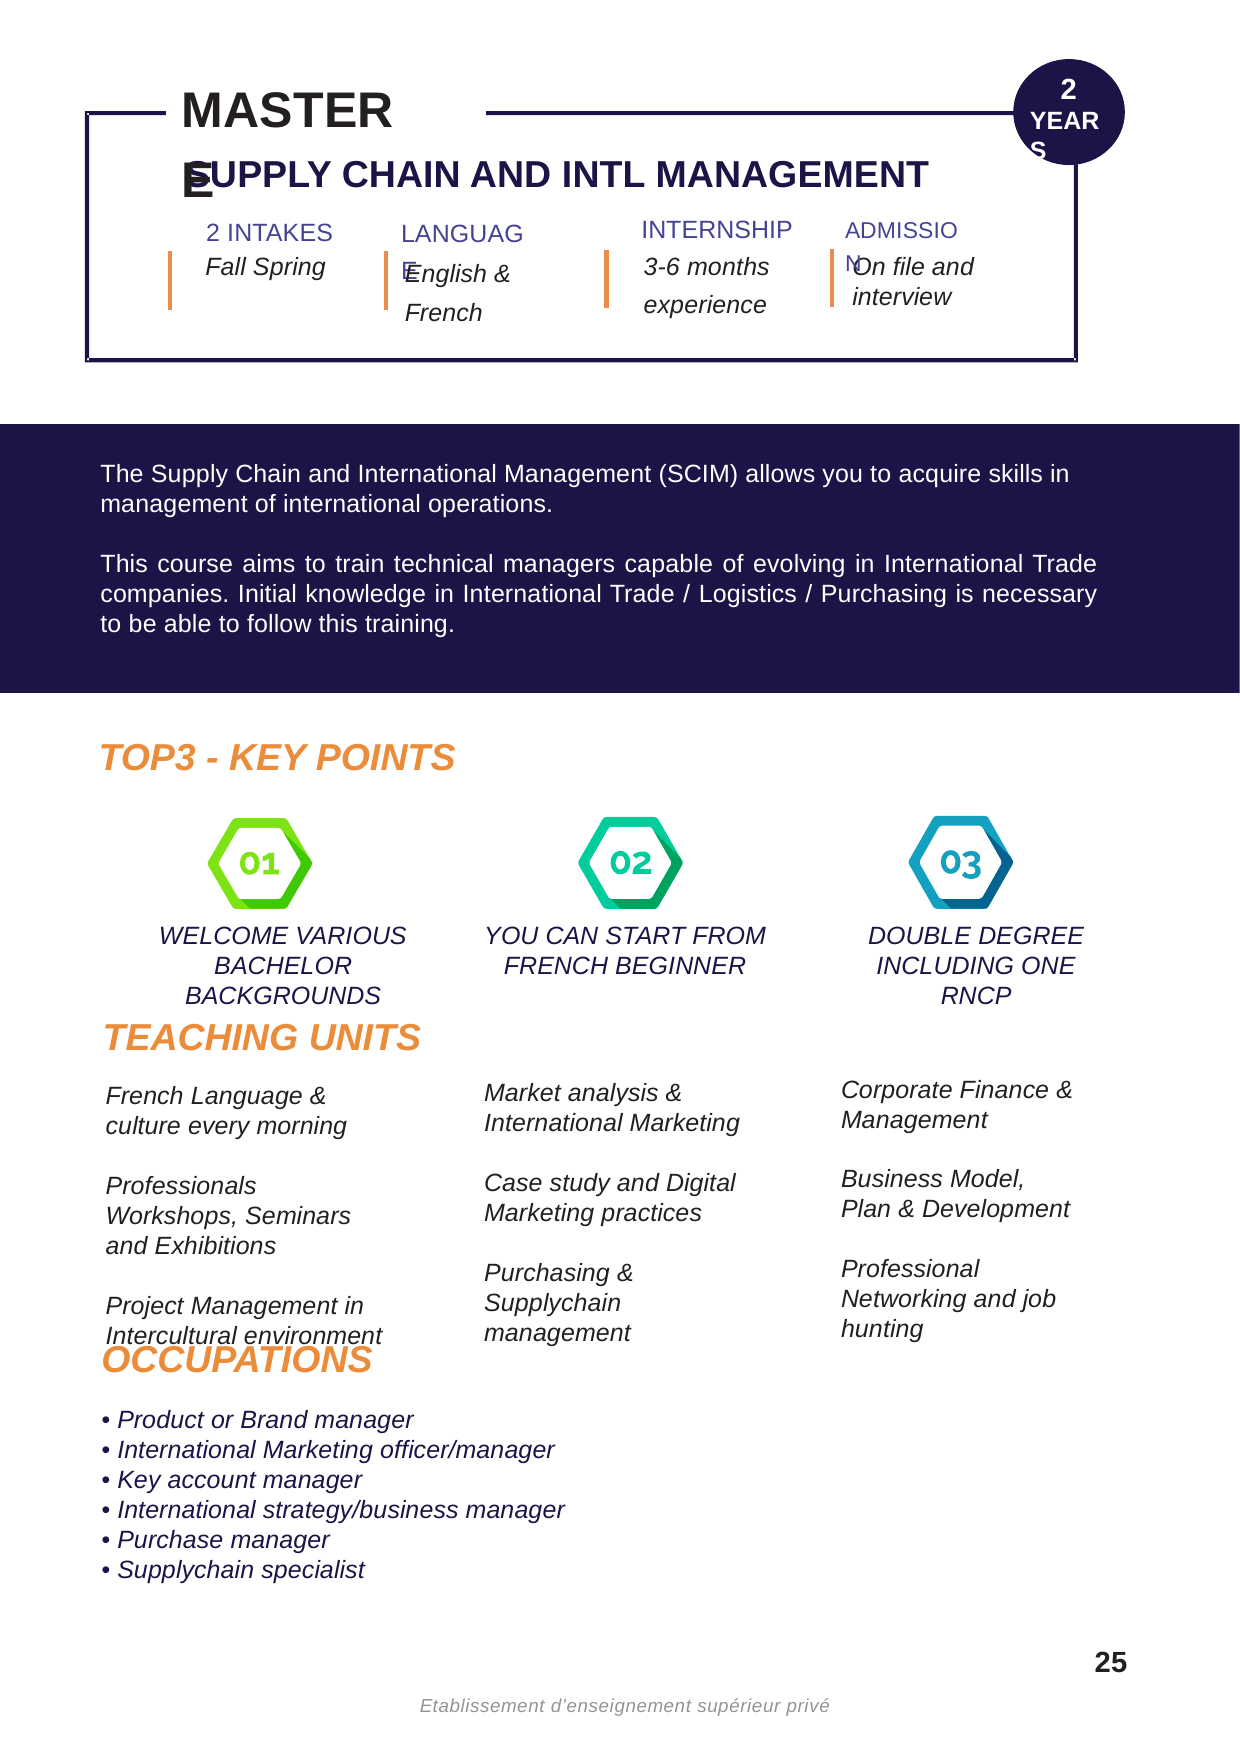

MASTERE
2
YEARS
SUPPLY CHAIN AND INTL MANAGEMENT

INTERNSHIP
LANGUAGE
ADMISSION
2 INTAKES
3-6 months experience
Fall Spring
English & French
On file and interview

The Supply Chain and International Management (SCIM) allows you to acquire skills in management of international operations.

This course aims to train technical managers capable of evolving in International Trade companies. Initial knowledge in International Trade / Logistics / Purchasing is necessary to be able to follow this training.
TOP3 - KEY POINTS

WELCOME VARIOUS BACHELOR BACKGROUNDS
YOU CAN START FROM FRENCH BEGINNER
DOUBLE DEGREE INCLUDING ONE RNCP
TEACHING UNITS
Corporate Finance & Management

Business Model, Plan & Development

Professional Networking and job hunting

Market analysis & International Marketing

Case study and Digital Marketing practices

Purchasing & Supplychain management

French Language & culture every morning

Professionals Workshops, Seminars and Exhibitions

Project Management in Intercultural environment
OCCUPATIONS
• Product or Brand manager
• International Marketing officer/manager
• Key account manager
• International strategy/business manager
• Purchase manager
• Supplychain specialist

25
Etablissement d’enseignement supérieur privé